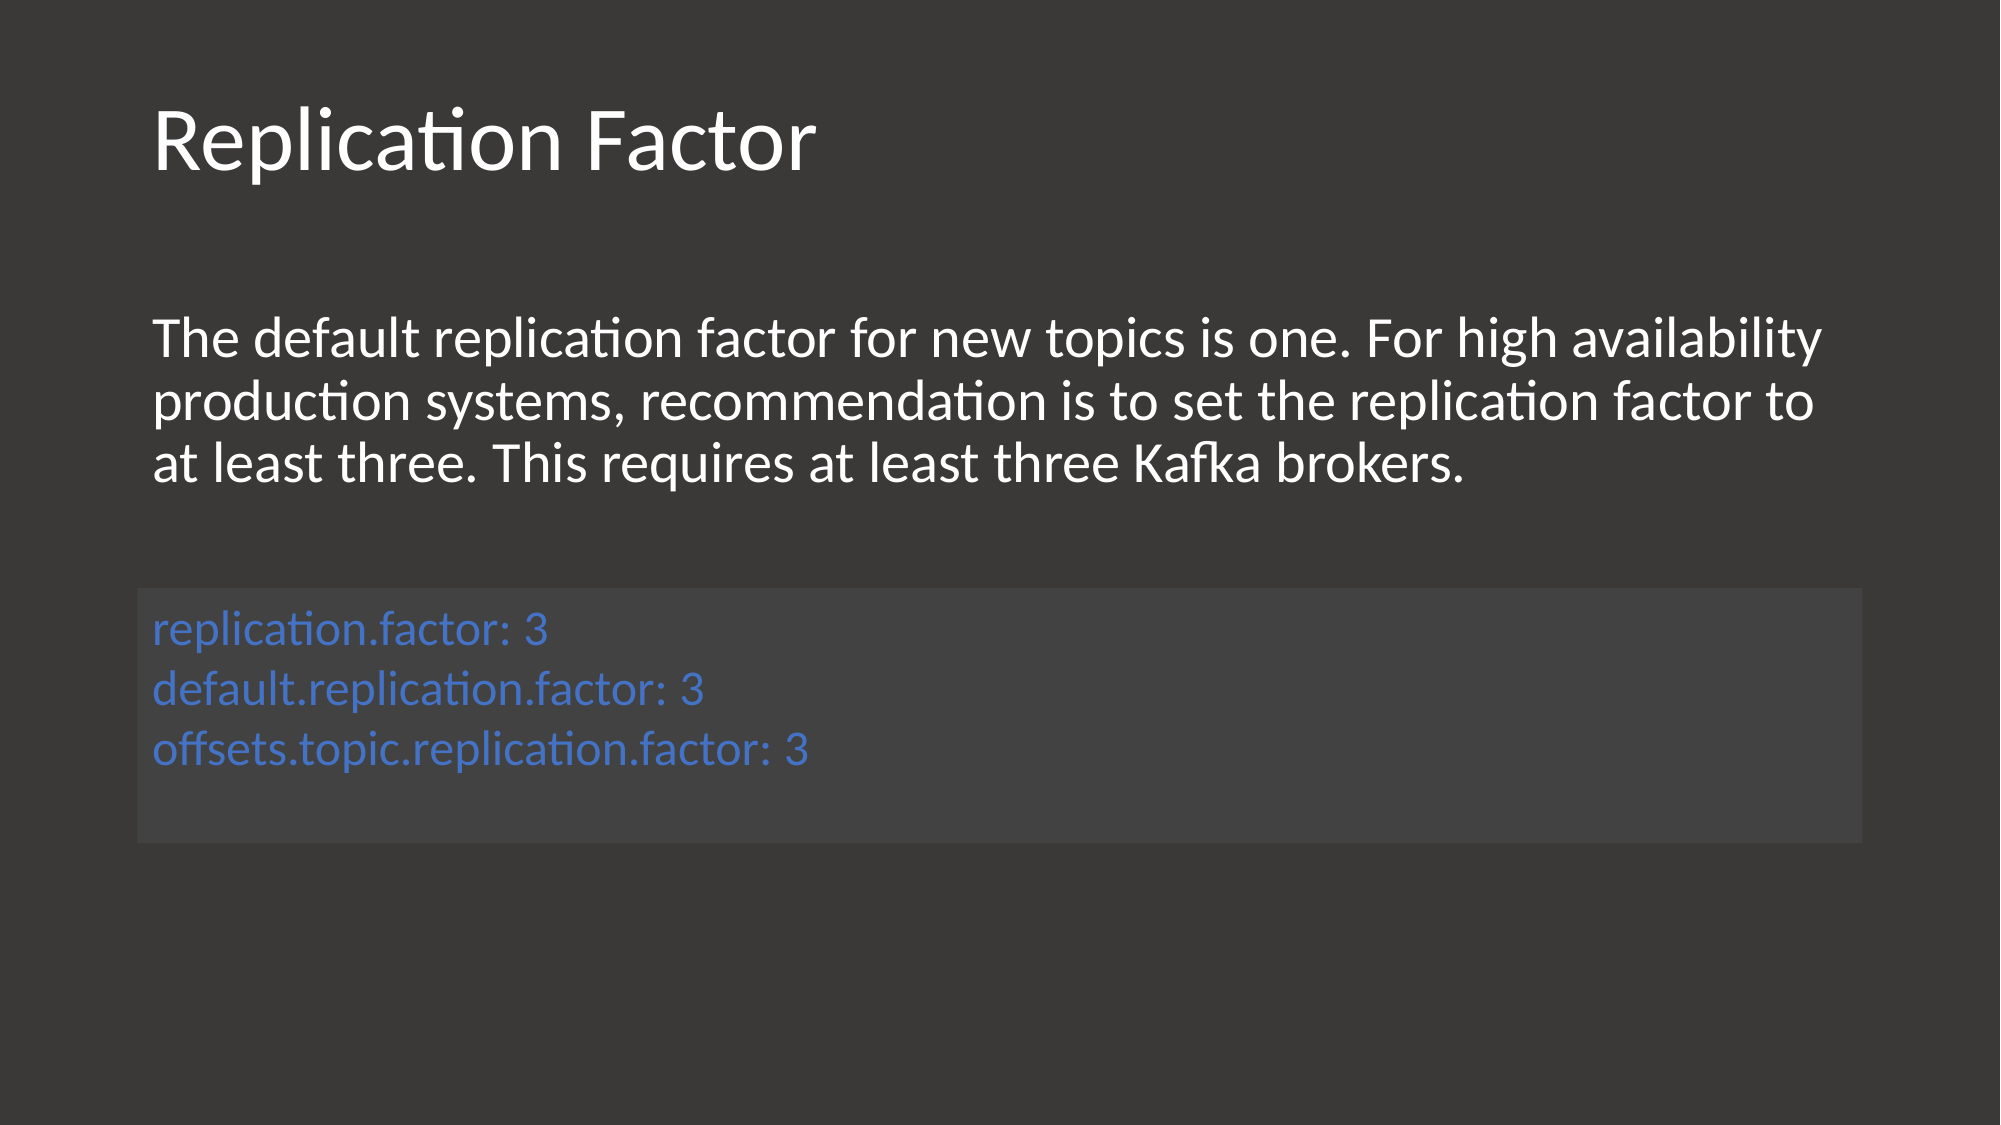

# Replication Factor
The default replication factor for new topics is one. For high availability production systems, recommendation is to set the replication factor to at least three. This requires at least three Kafka brokers.

replication.factor: 3
default.replication.factor: 3
offsets.topic.replication.factor: 3